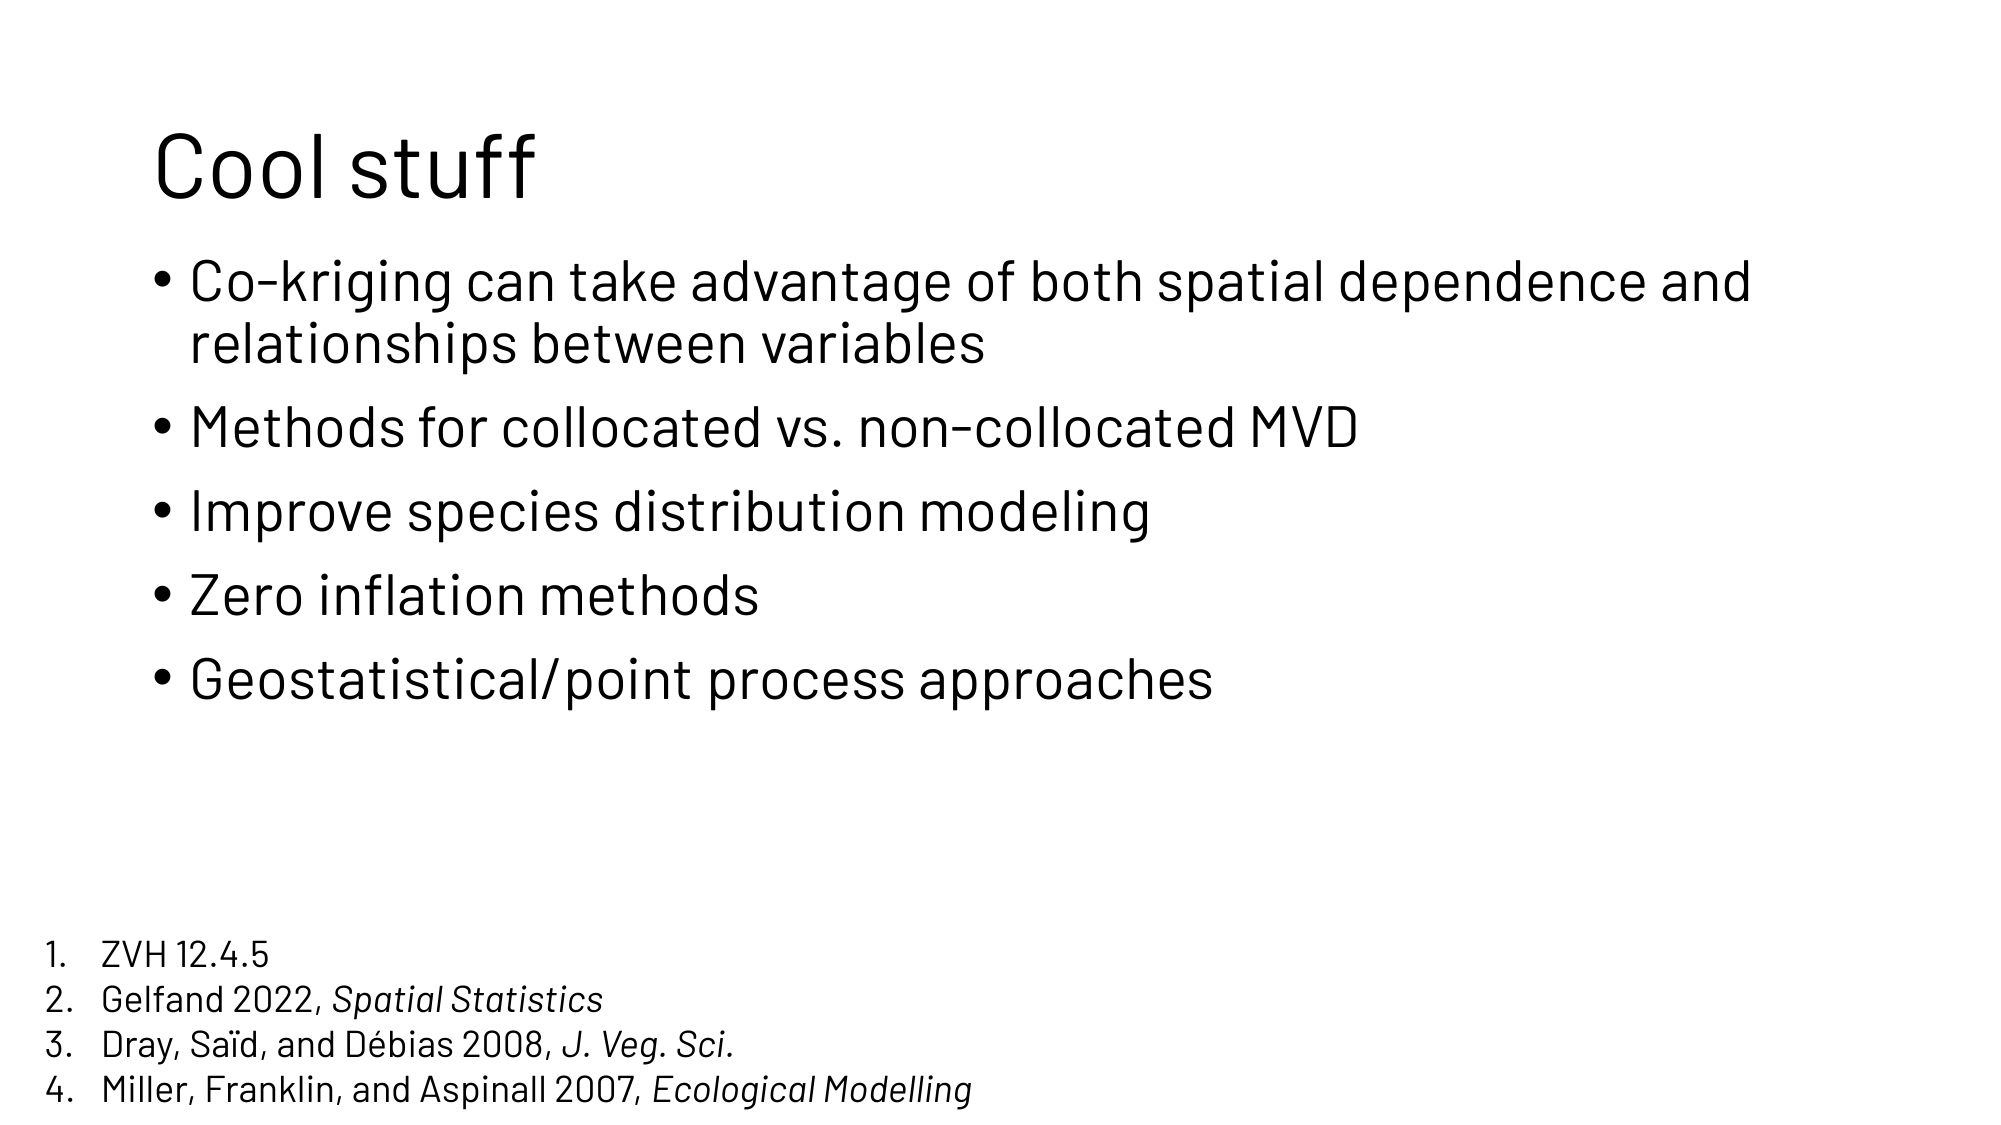

# Cool stuff
Co-kriging can take advantage of both spatial dependence and relationships between variables
Methods for collocated vs. non-collocated MVD
Improve species distribution modeling
Zero inflation methods
Geostatistical/point process approaches
ZVH 12.4.5
Gelfand 2022, Spatial Statistics
Dray, Saïd, and Débias 2008, J. Veg. Sci.
Miller, Franklin, and Aspinall 2007, Ecological Modelling